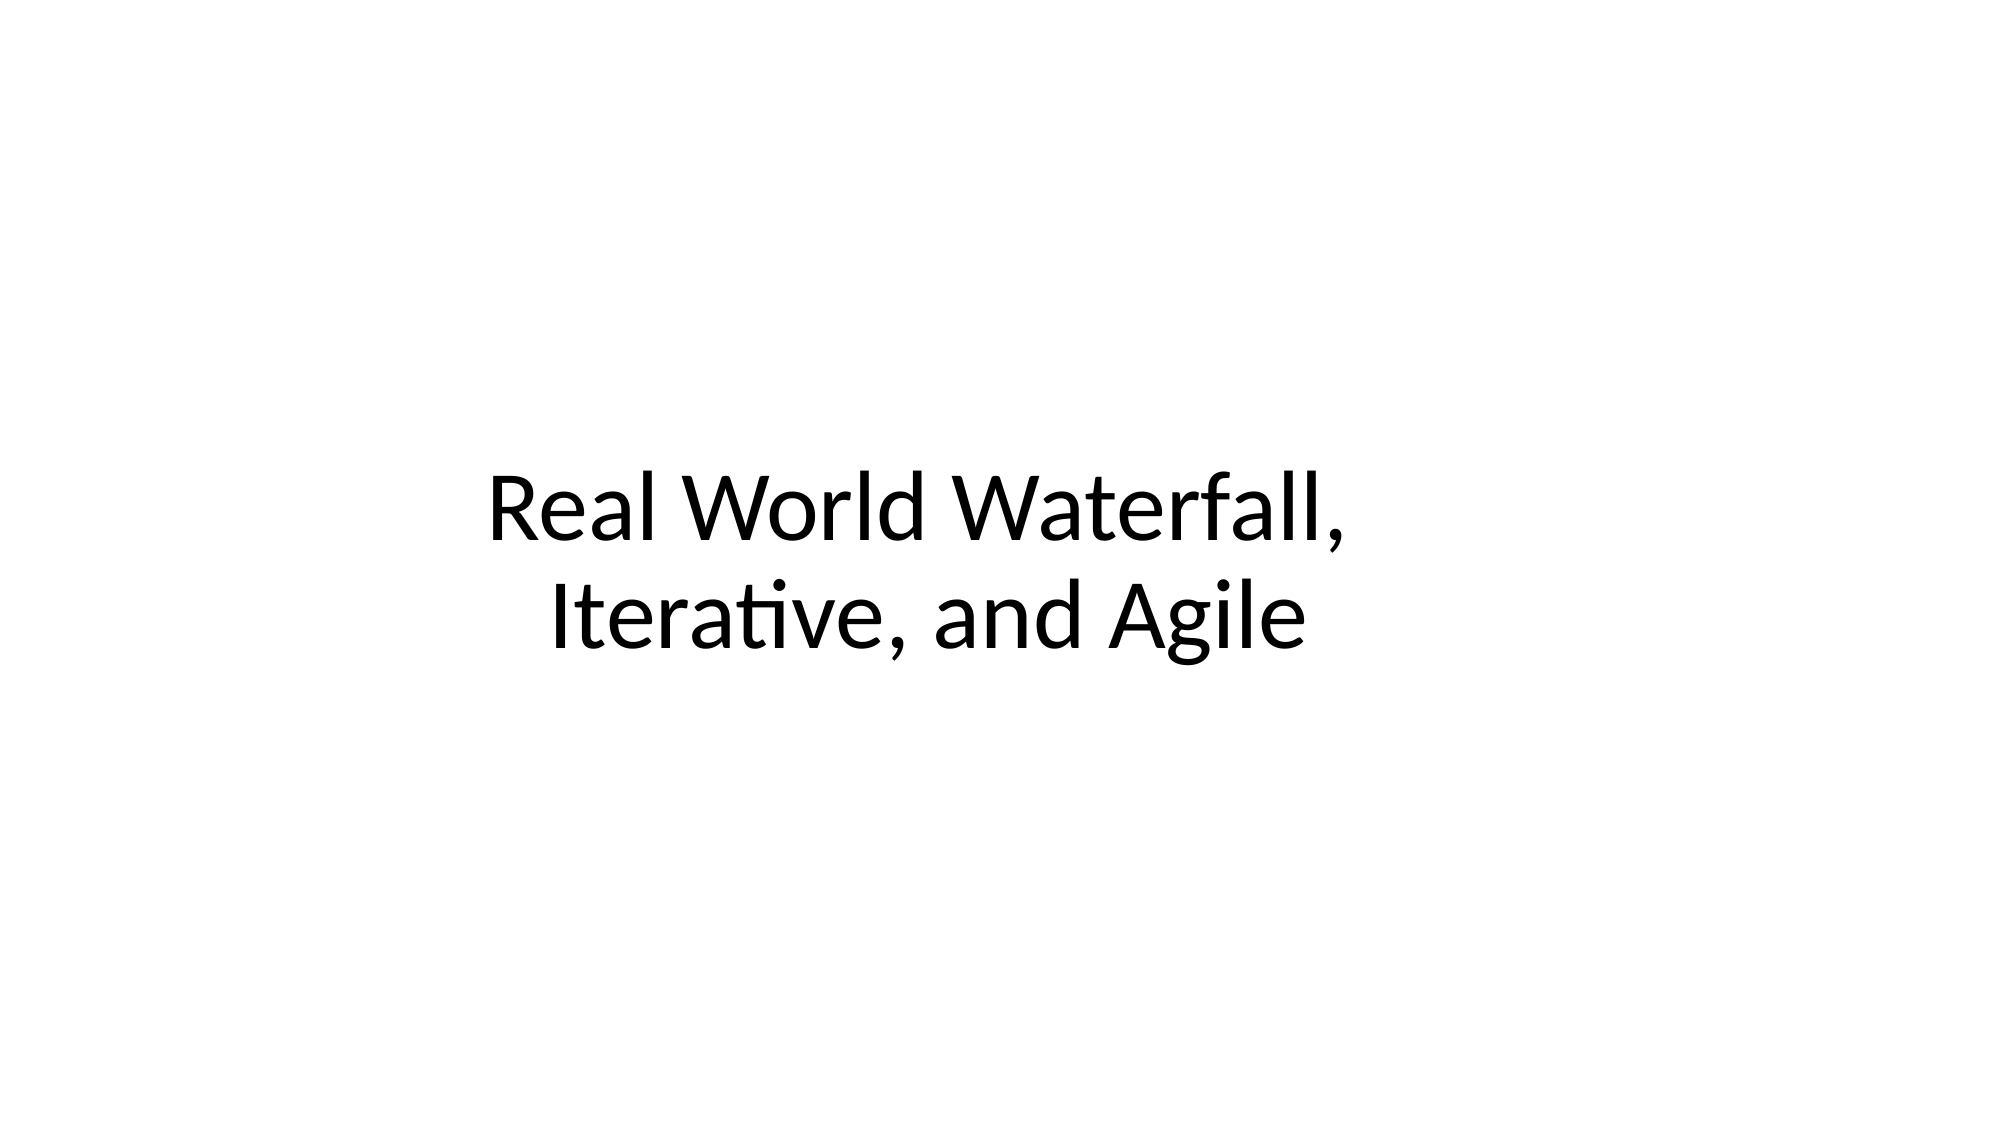

# Real World Waterfall, Iterative, and Agile